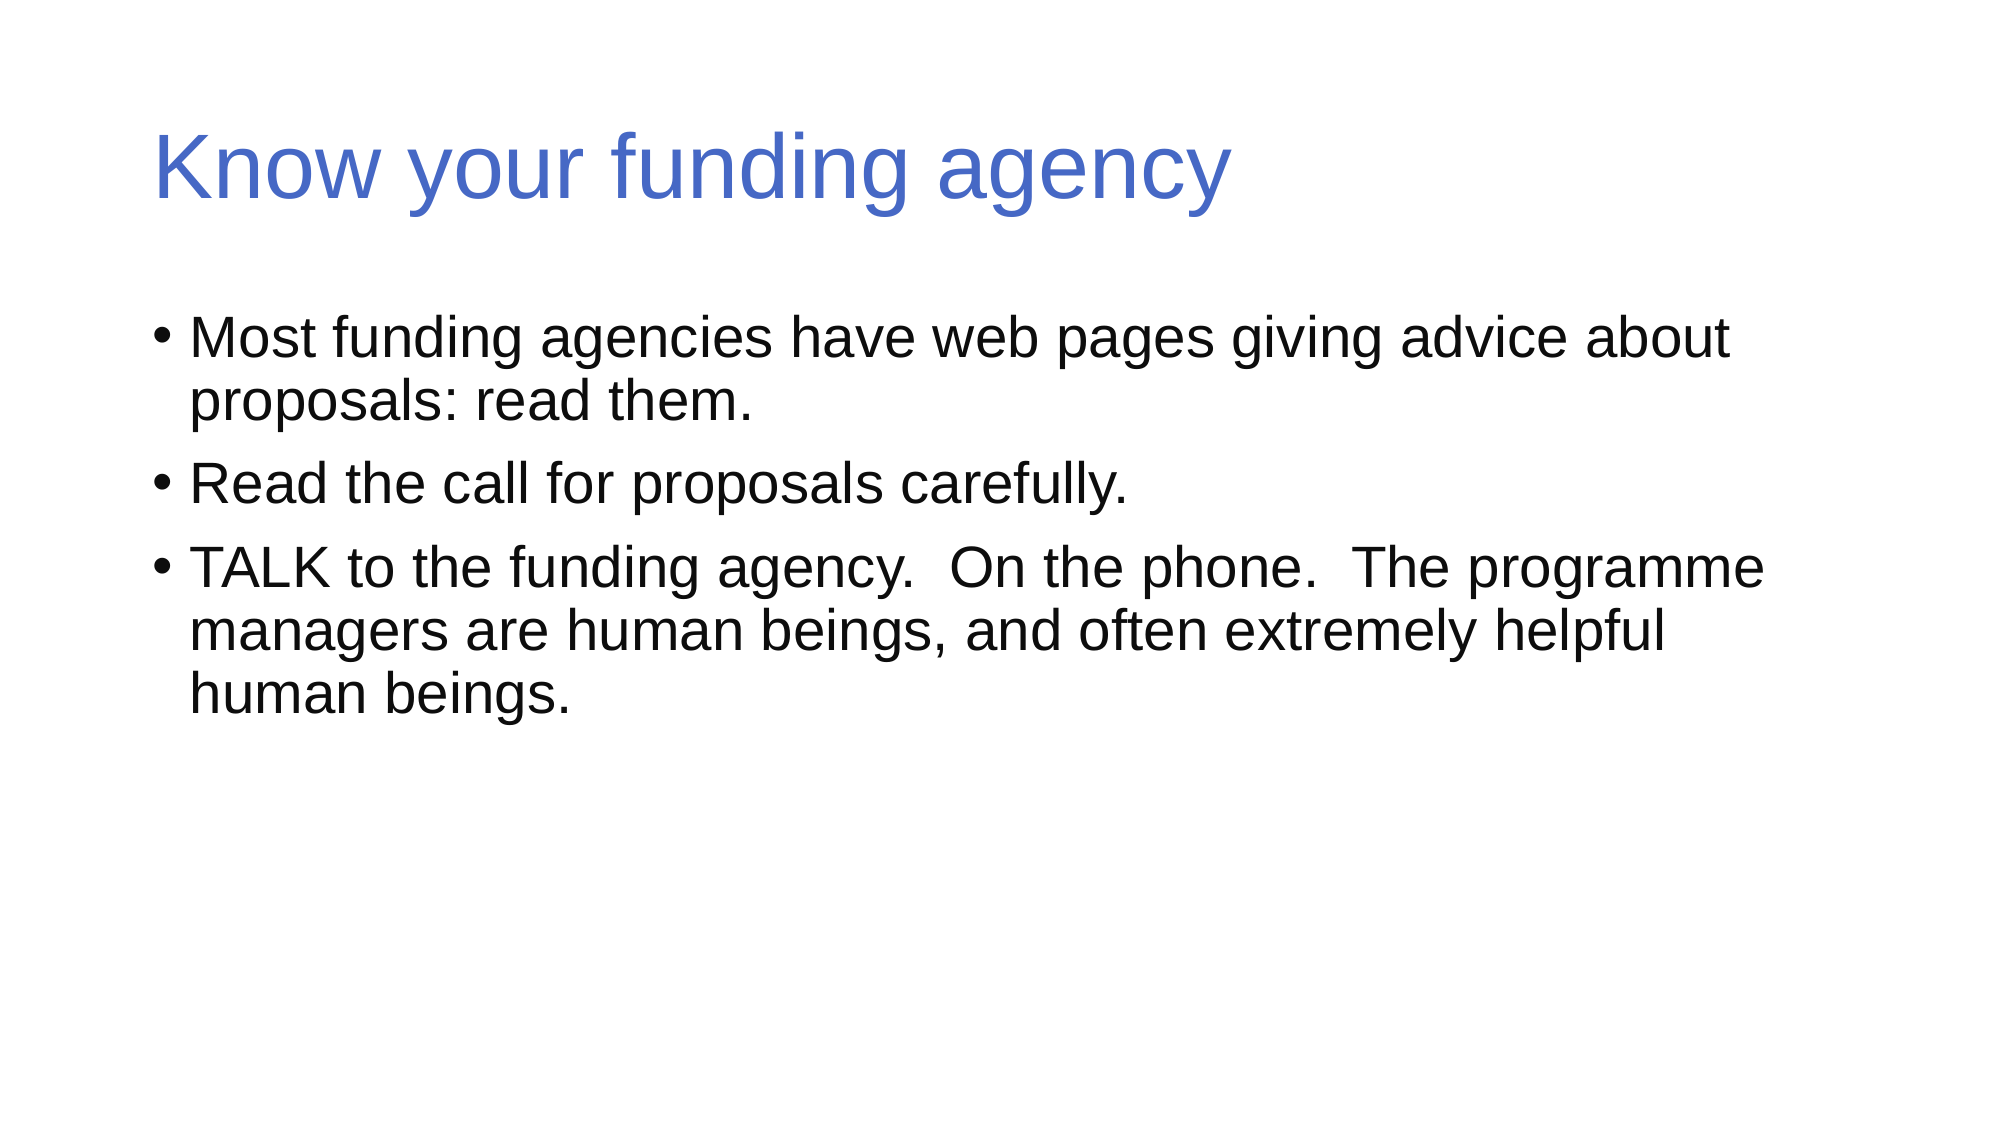

# Know your funding agency
Most funding agencies have web pages giving advice about proposals: read them.
Read the call for proposals carefully.
TALK to the funding agency.  On the phone.  The programme managers are human beings, and often extremely helpful human beings.